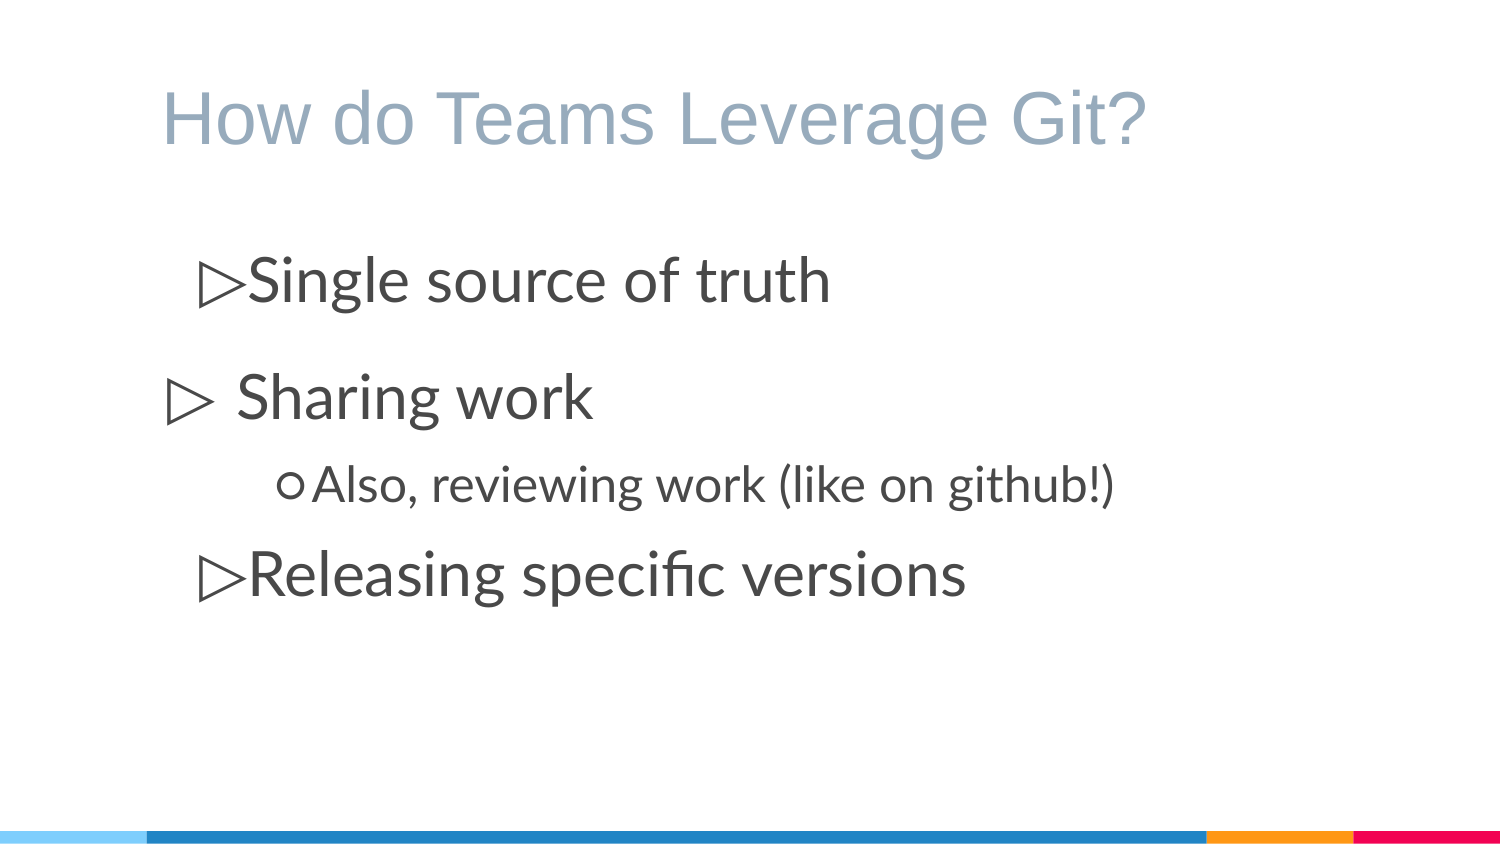

# How do Teams Leverage Git?
Single source of truth
Sharing work
Also, reviewing work (like on github!)
Releasing specific versions